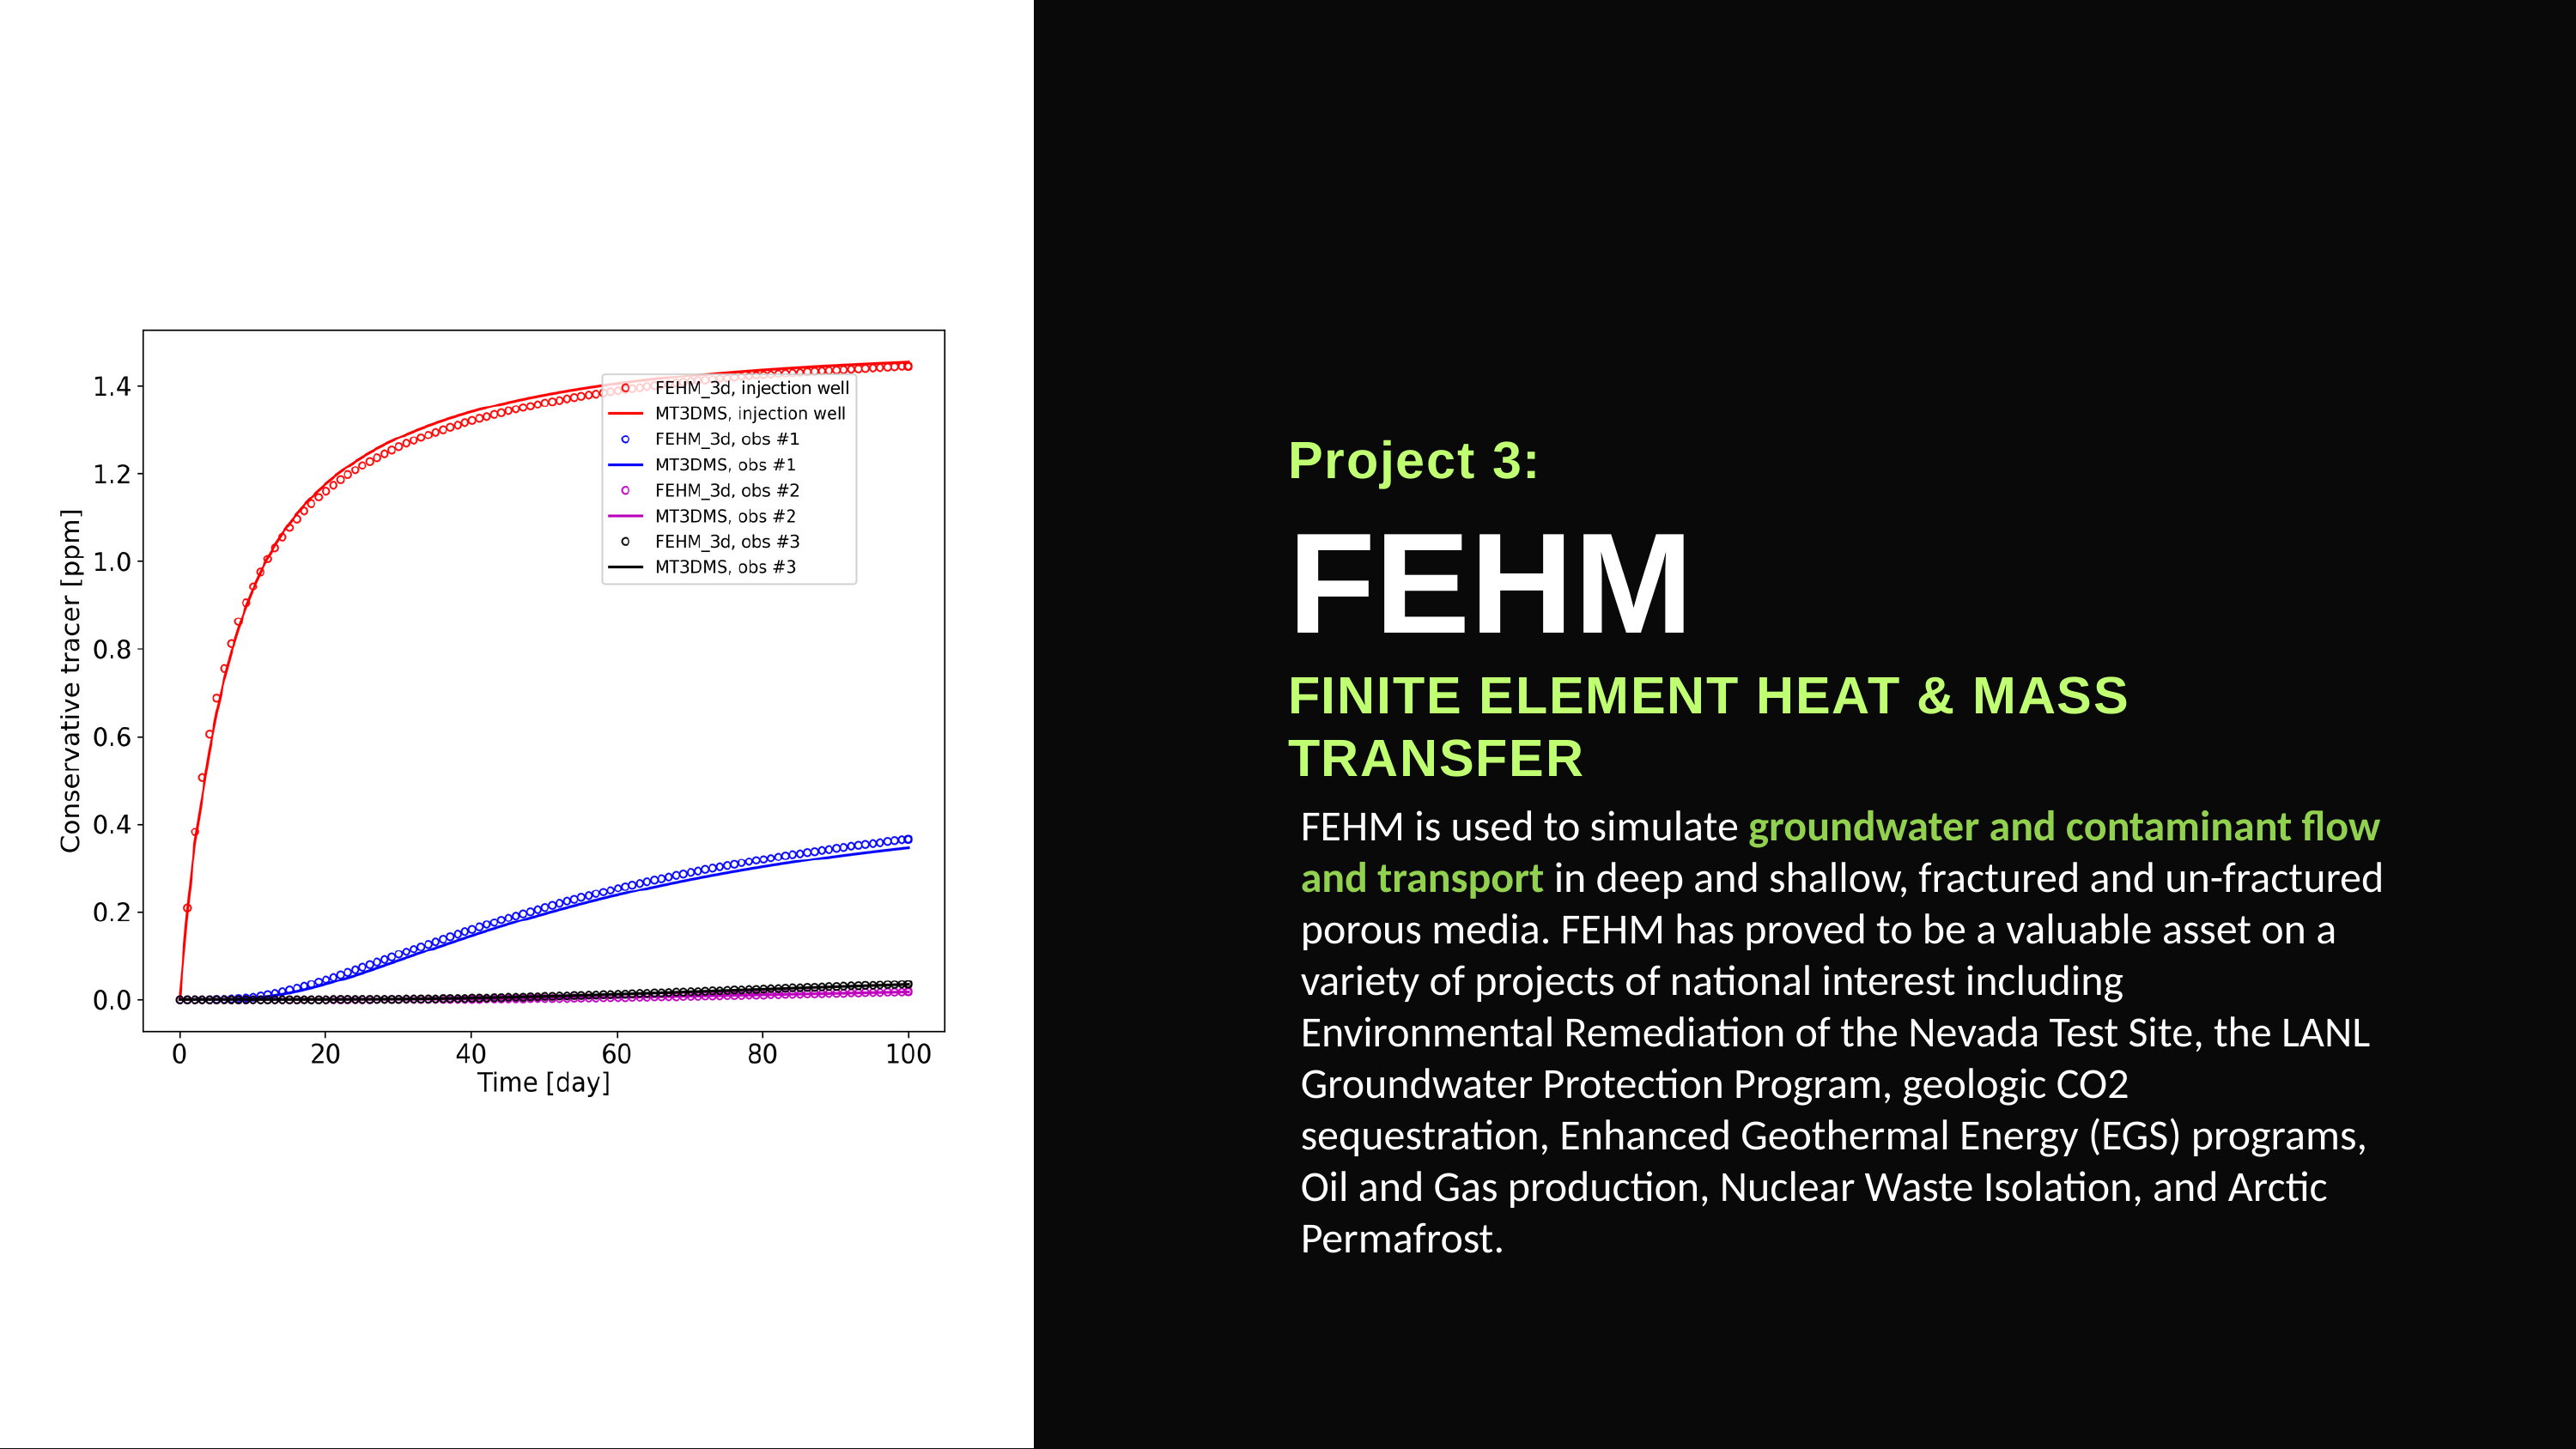

Project 3:
FEHM
FINITE ELEMENT HEAT & MASS TRANSFER
FEHM is used to simulate groundwater and contaminant flow and transport in deep and shallow, fractured and un-fractured porous media. FEHM has proved to be a valuable asset on a variety of projects of national interest including Environmental Remediation of the Nevada Test Site, the LANL Groundwater Protection Program, geologic CO2 sequestration, Enhanced Geothermal Energy (EGS) programs, Oil and Gas production, Nuclear Waste Isolation, and Arctic Permafrost.